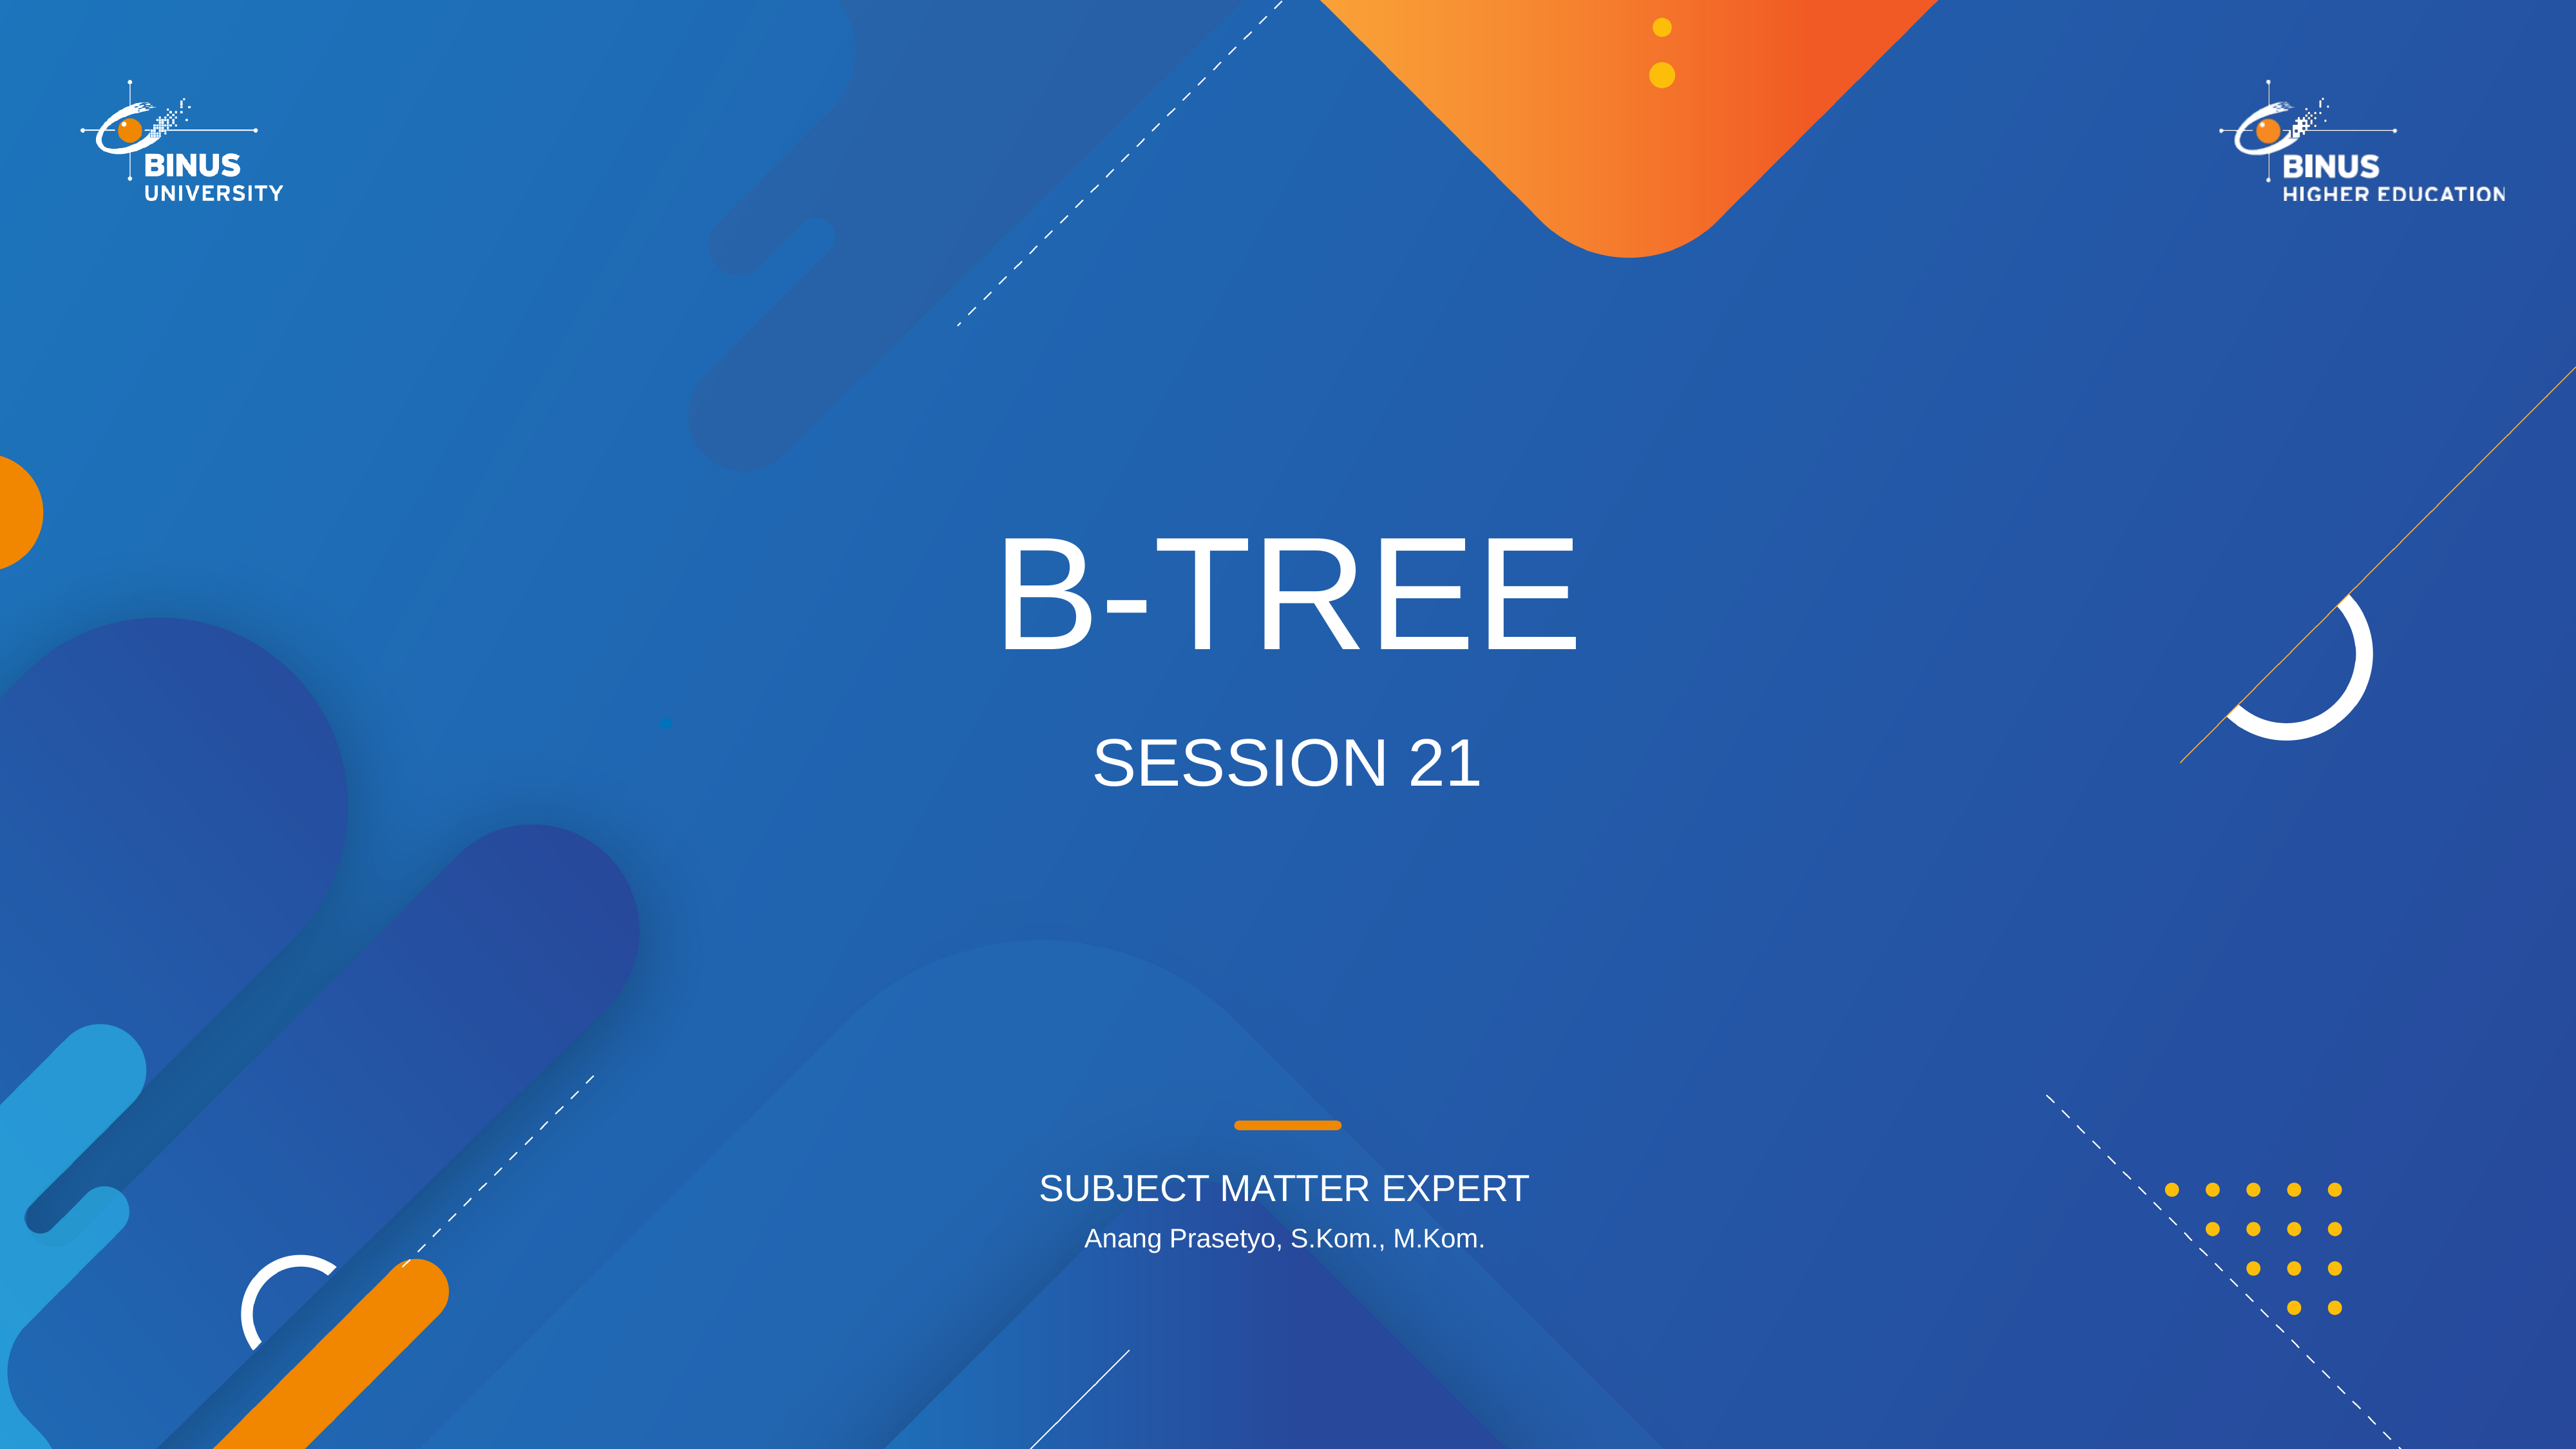

# B-Tree
Session 21
Anang Prasetyo, S.Kom., M.Kom.